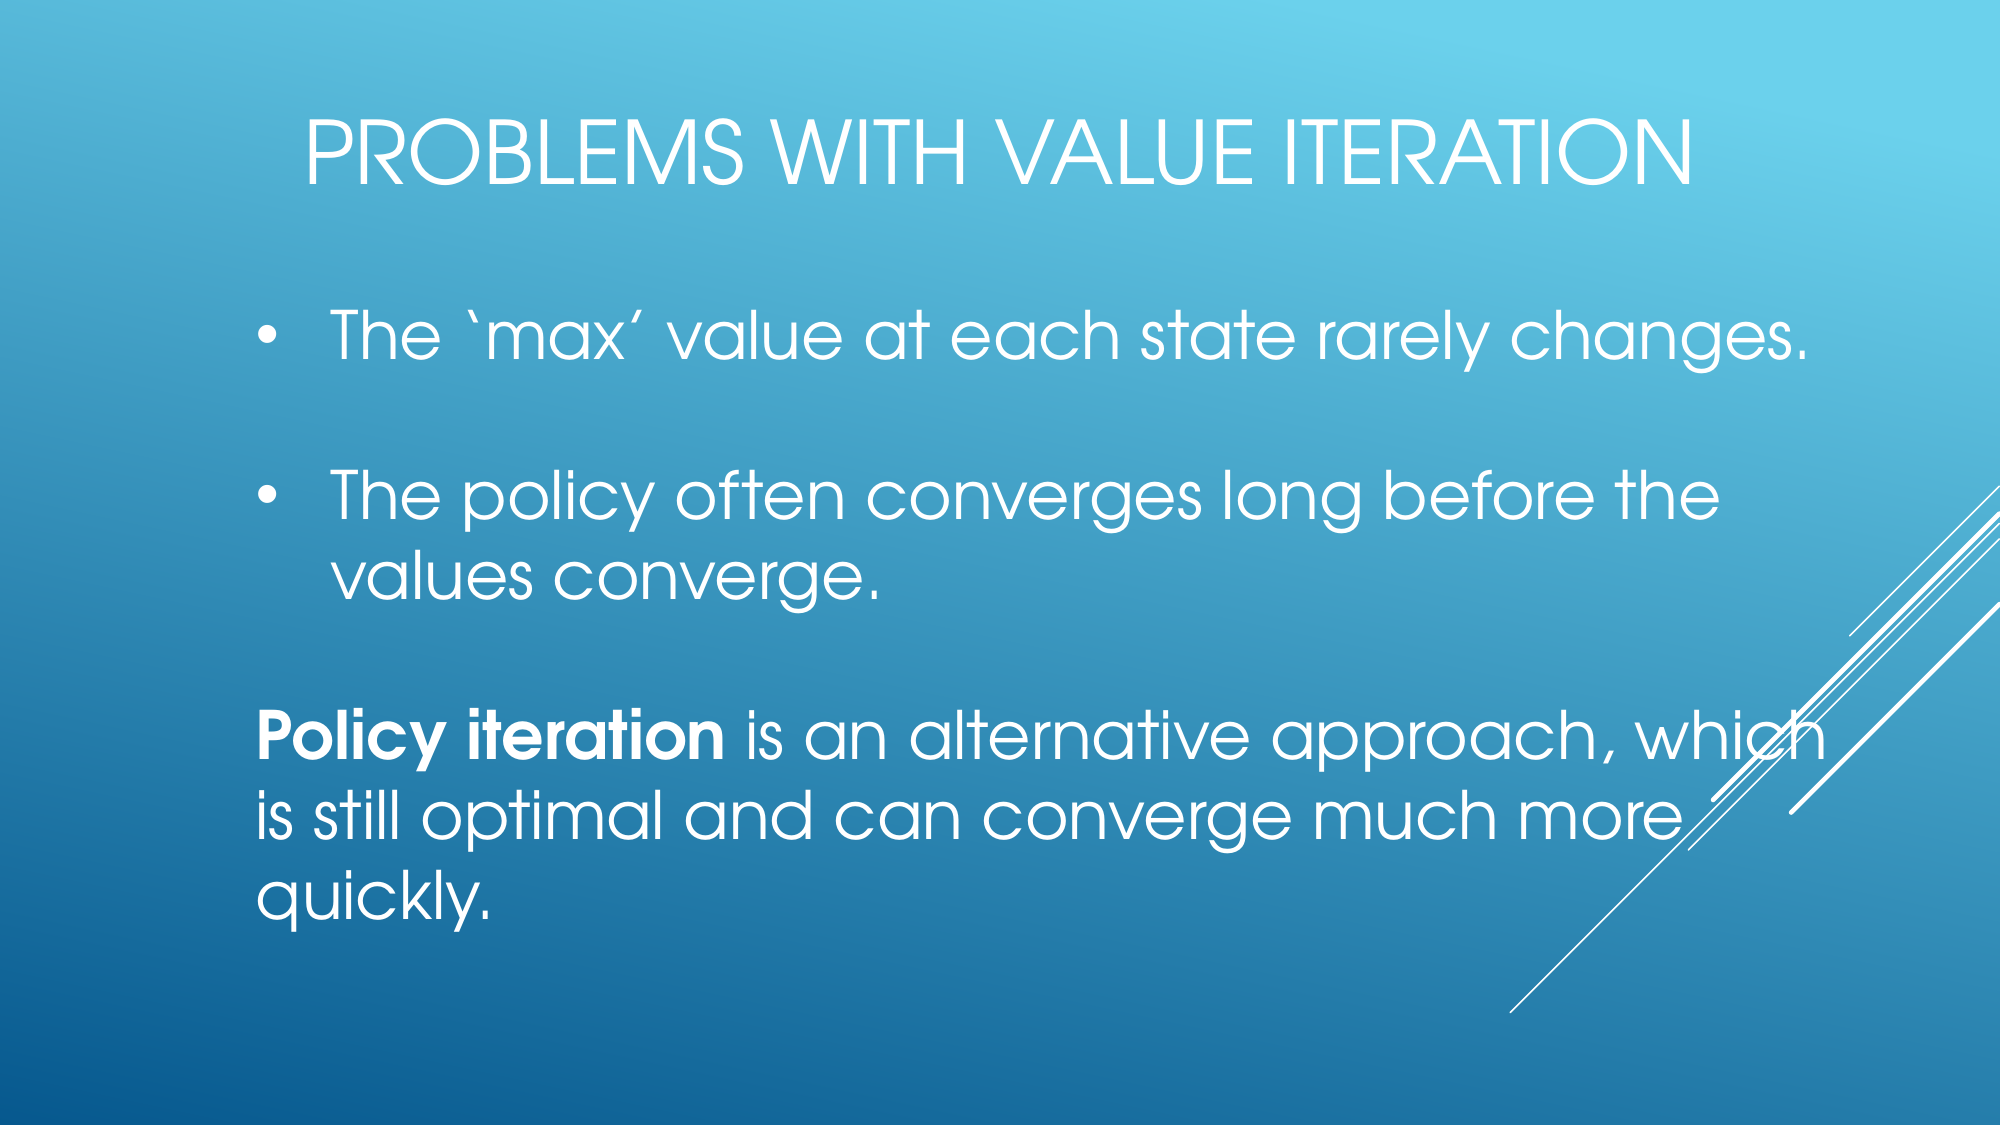

# Problems with value iteration
The ‘max’ value at each state rarely changes.

The policy often converges long before the values converge.

Policy iteration is an alternative approach, which is still optimal and can converge much more quickly.